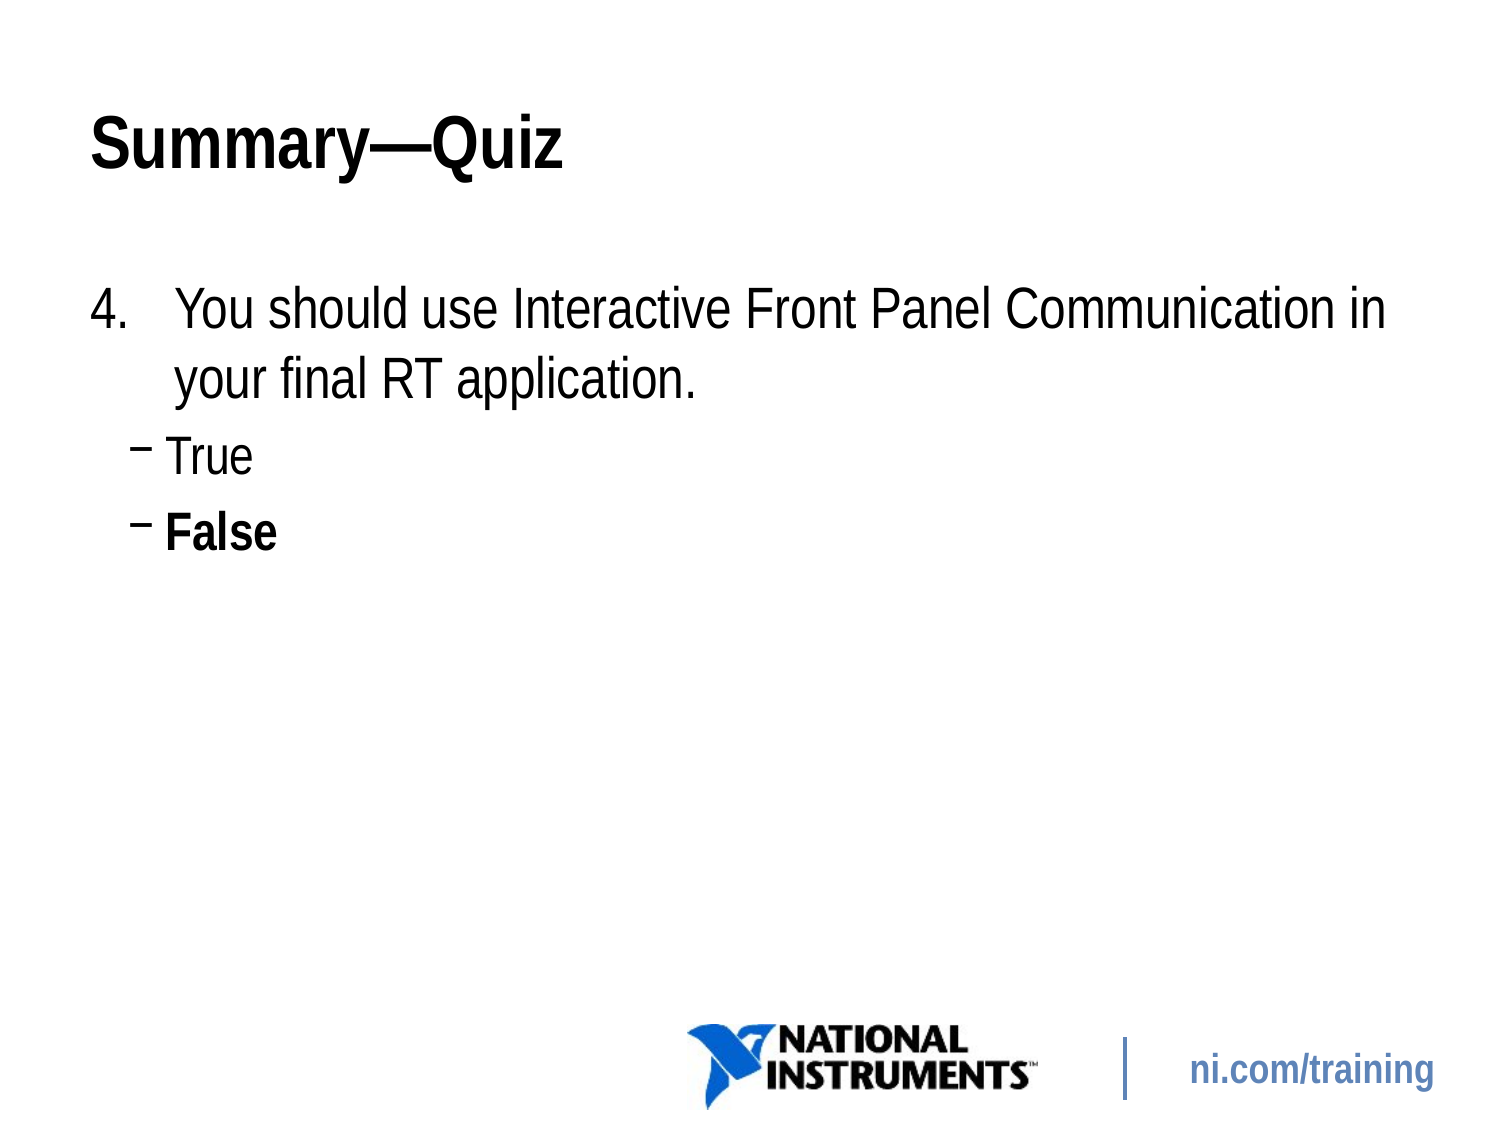

# Summary—Quiz
You should use Interactive Front Panel Communication in your final RT application.
True
False